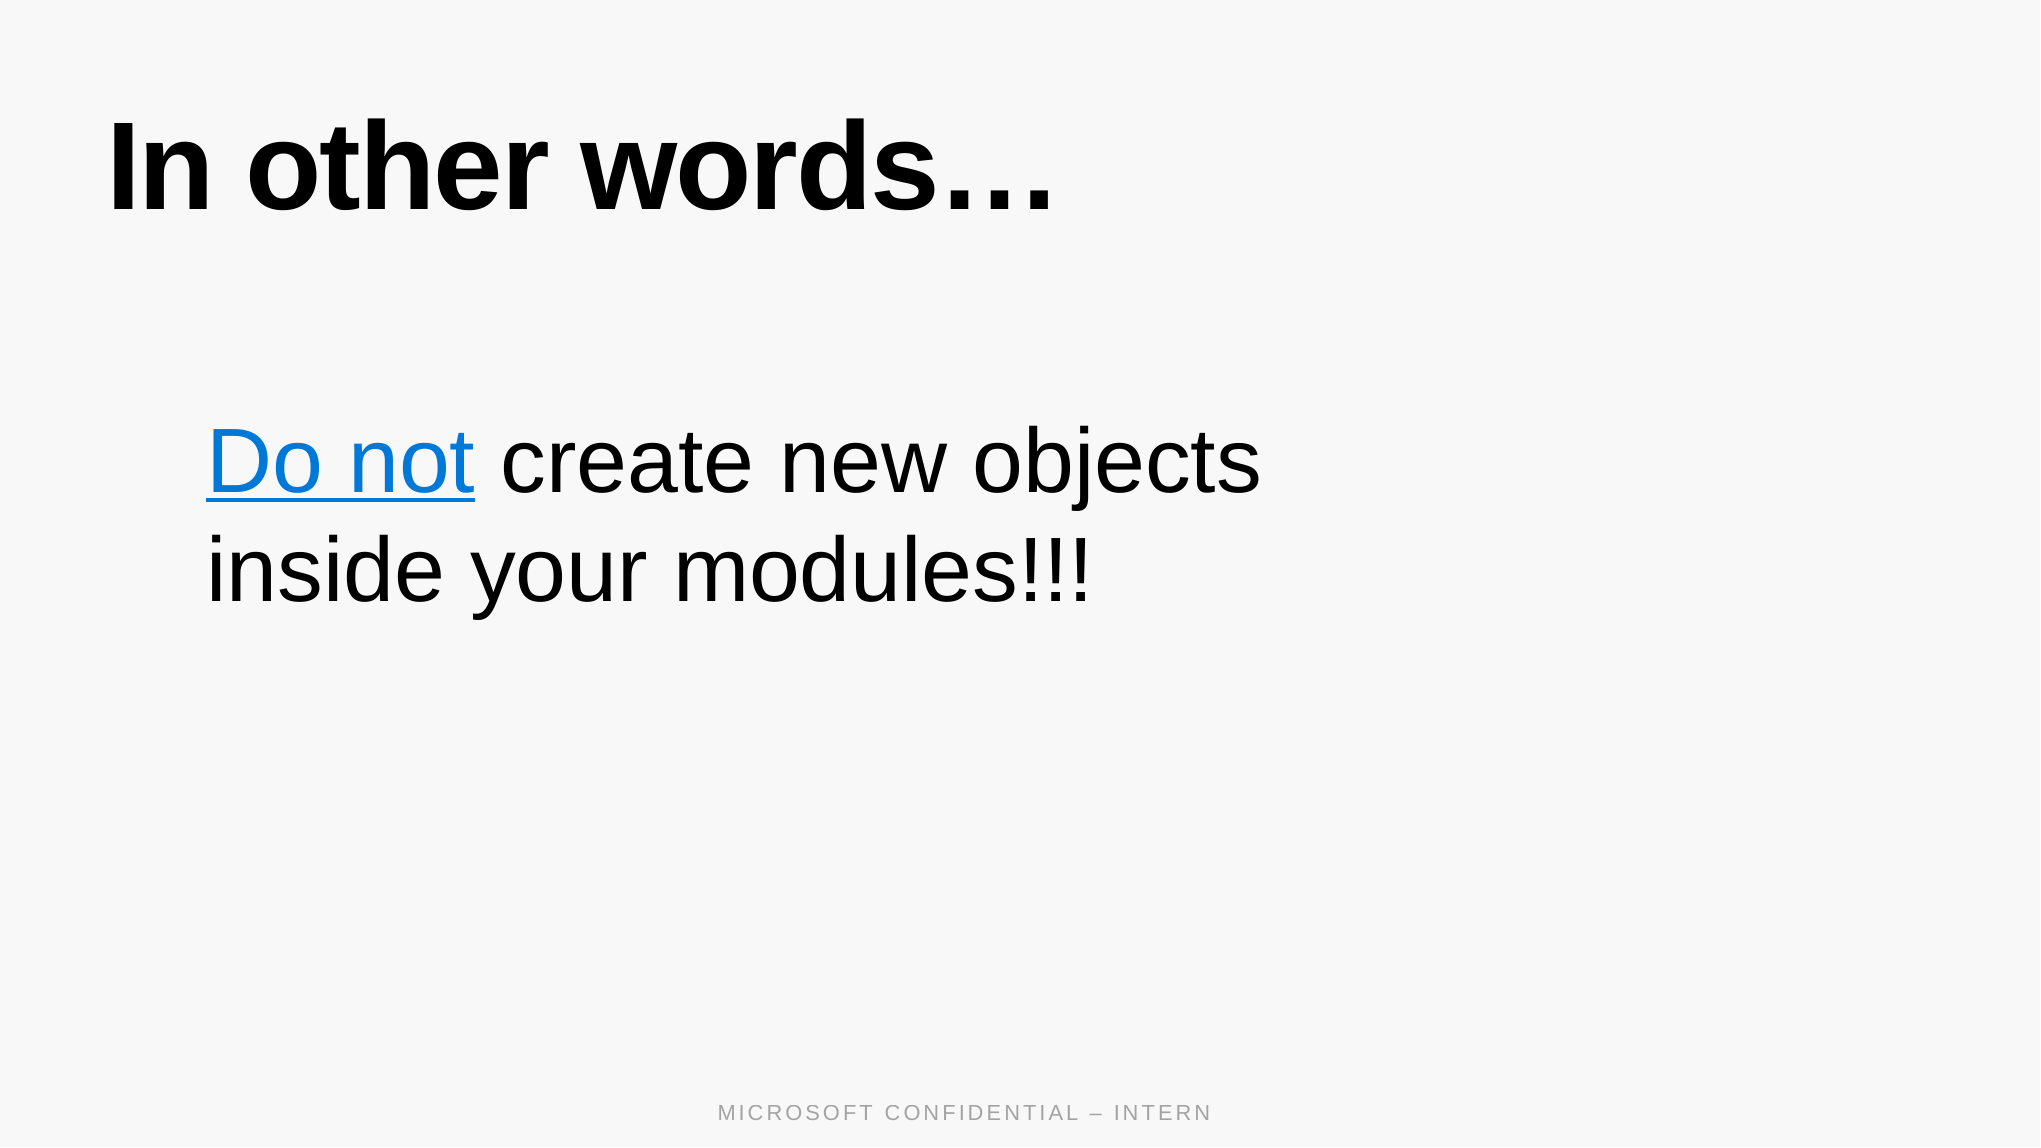

# In other words…
Do not create new objects inside your modules!!!